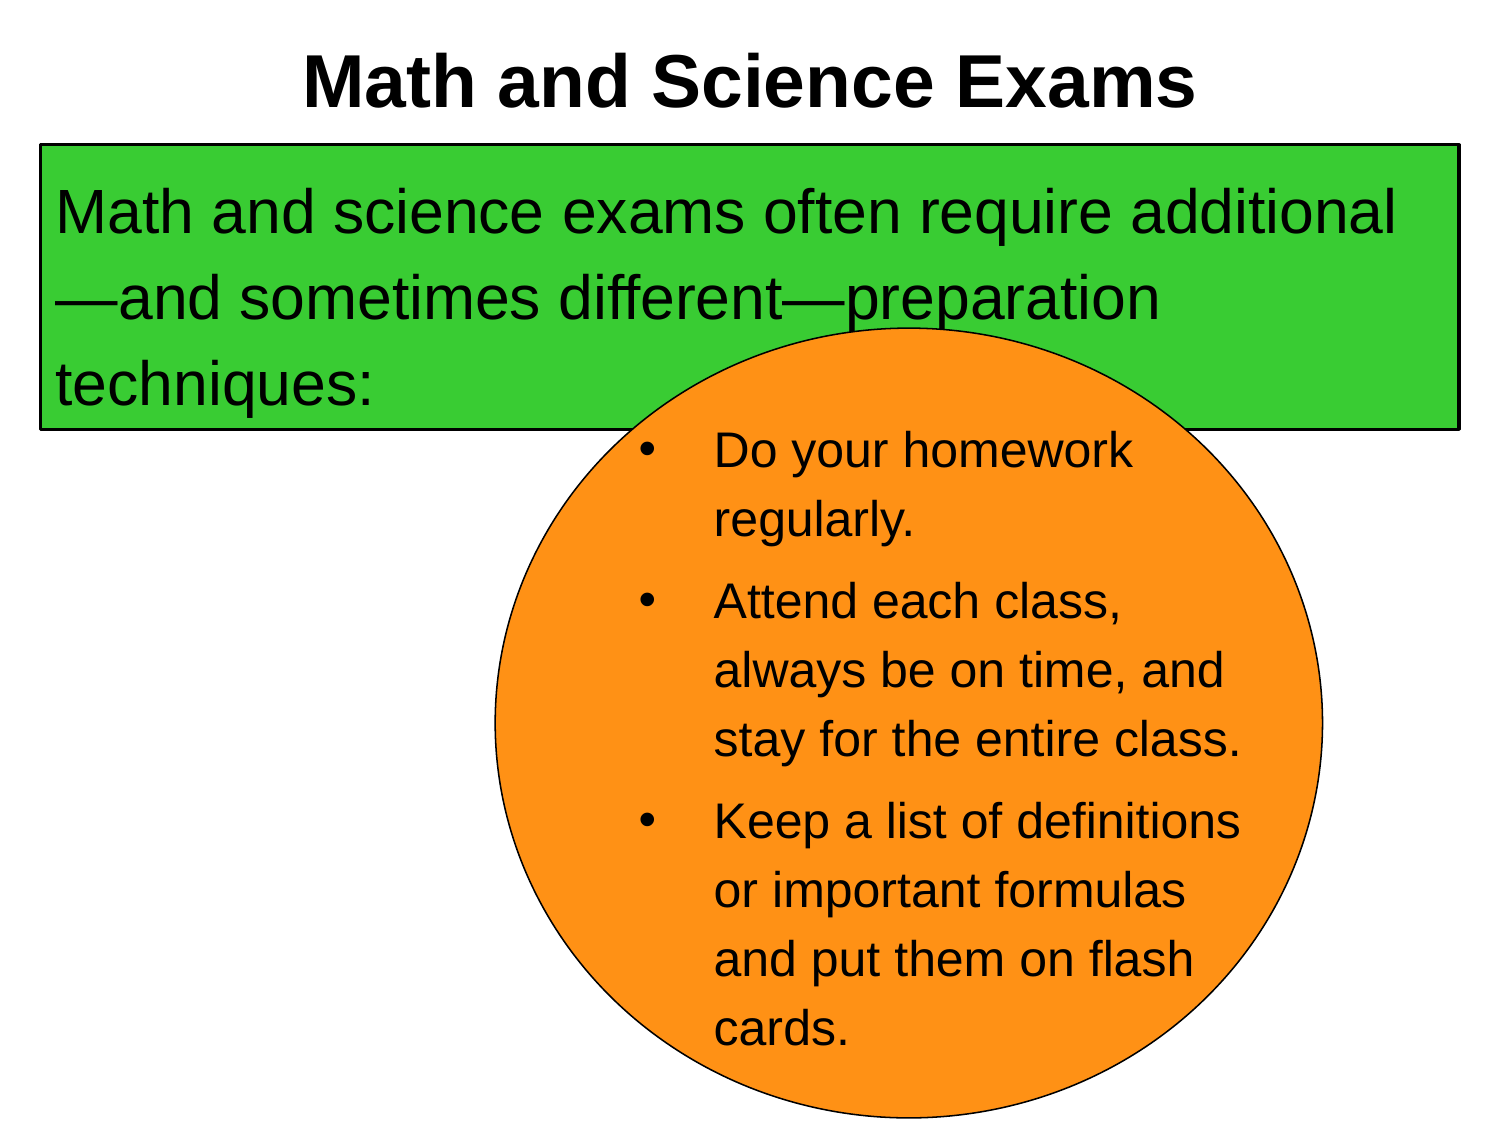

# Math and Science Exams
Math and science exams often require additional—and sometimes different—preparation techniques:

Do your homework regularly.
Attend each class, always be on time, and stay for the entire class.
Keep a list of definitions or important formulas and put them on flash cards.